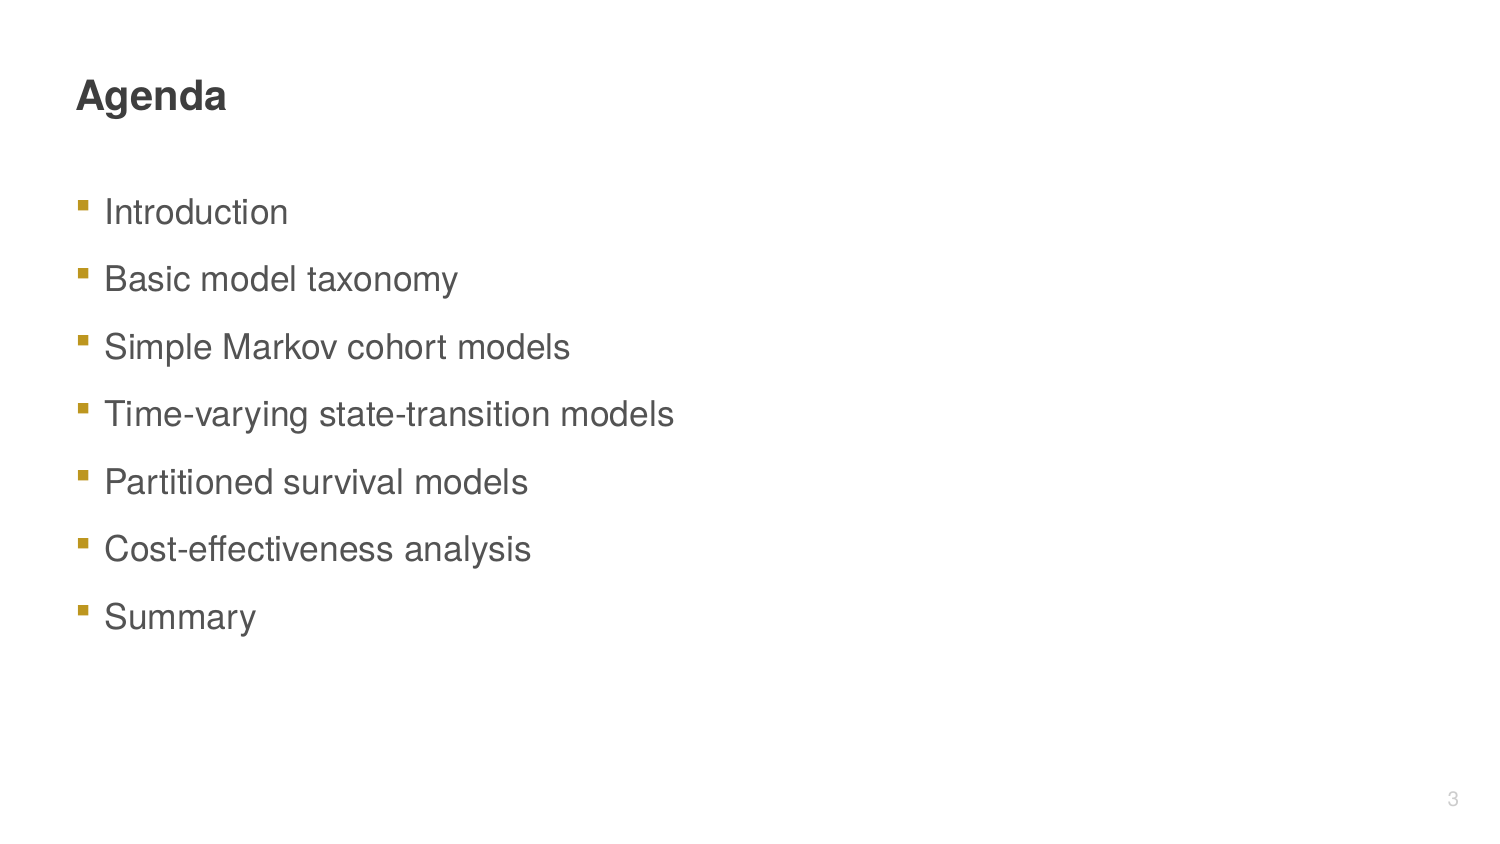

# Agenda
Introduction
Basic model taxonomy
Simple Markov cohort models
Time-varying state-transition models
Partitioned survival models
Cost-effectiveness analysis
Summary
3